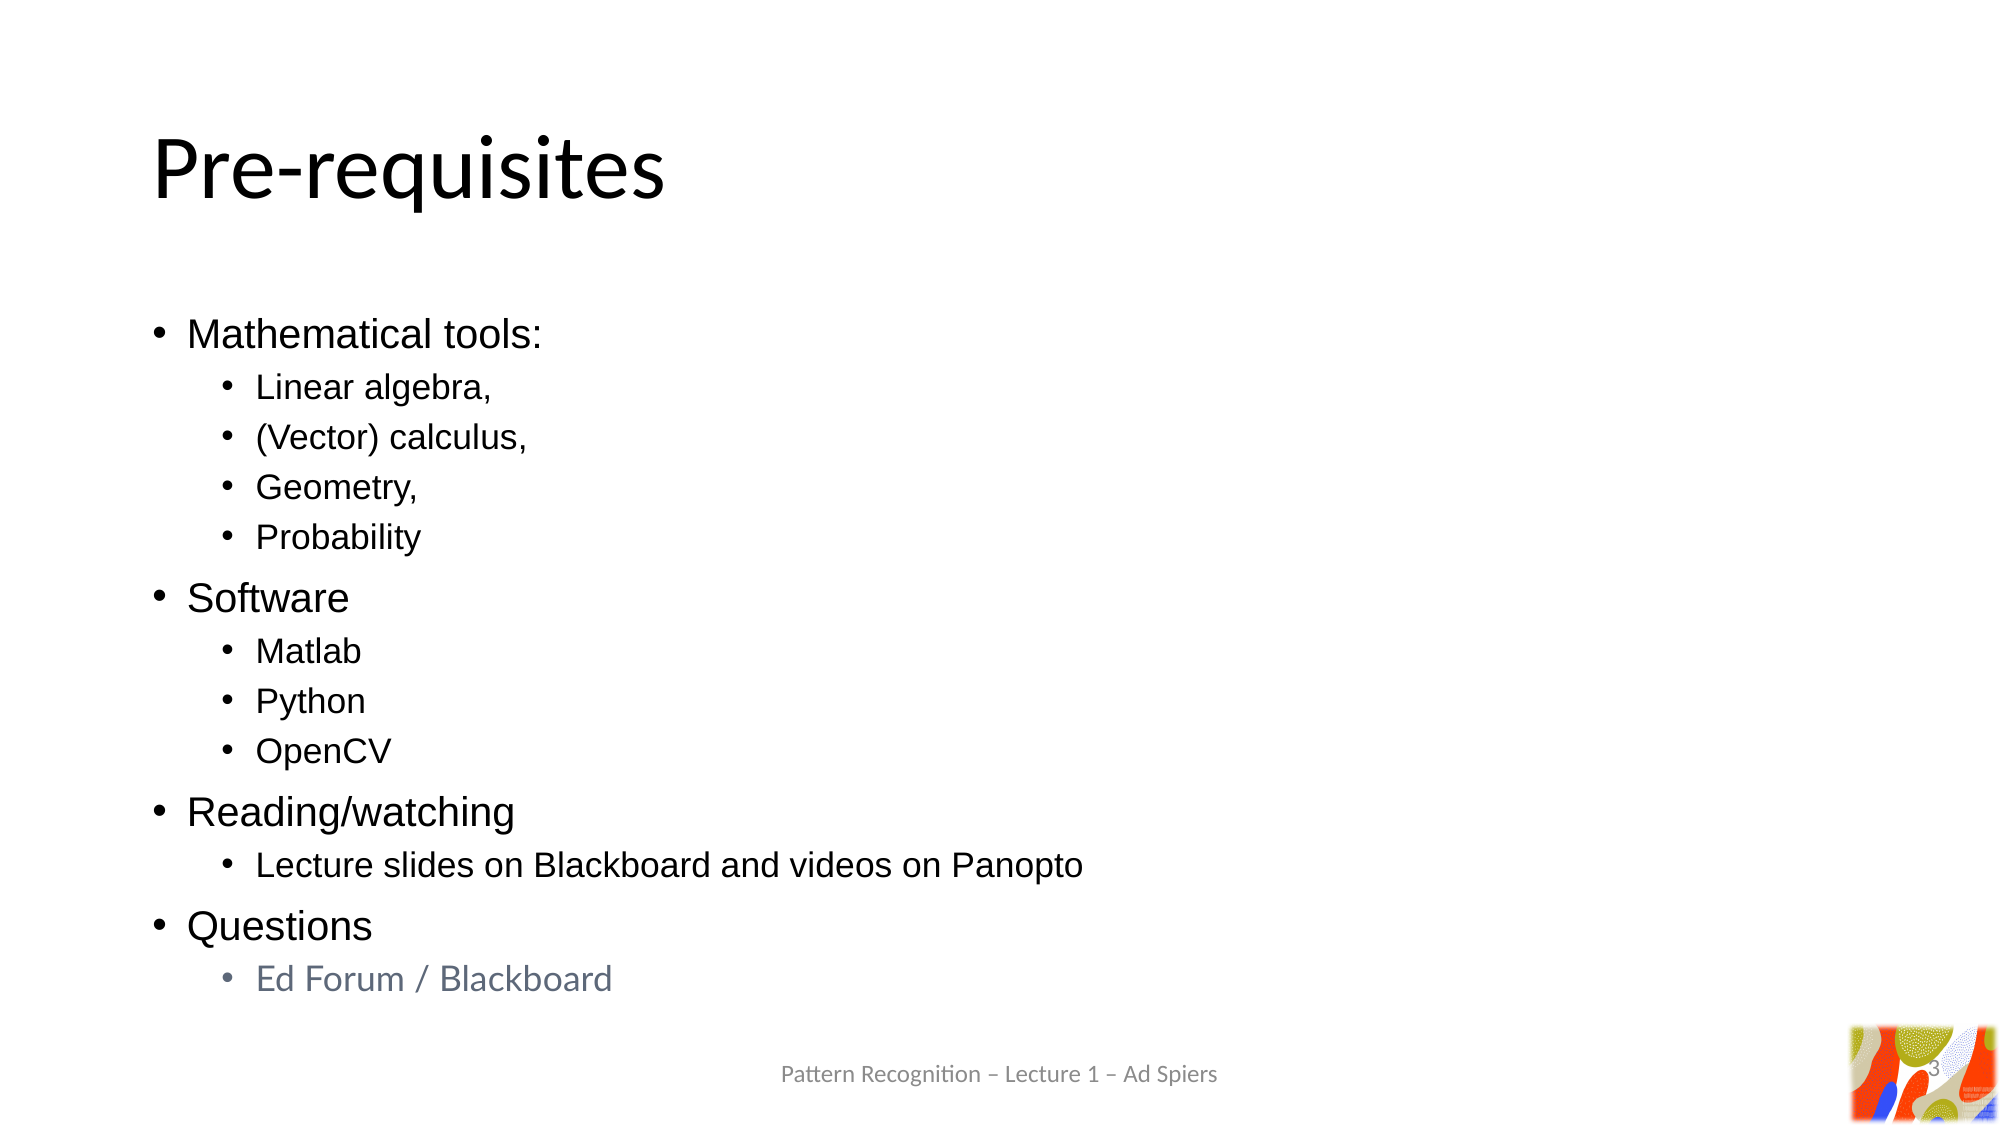

# Pre-requisites
Mathematical tools:
Linear algebra,
(Vector) calculus,
Geometry,
Probability
Software
Matlab
Python
OpenCV
Reading/watching
Lecture slides on Blackboard and videos on Panopto
Questions
Ed Forum / Blackboard
3
Pattern Recognition – Lecture 1 – Ad Spiers